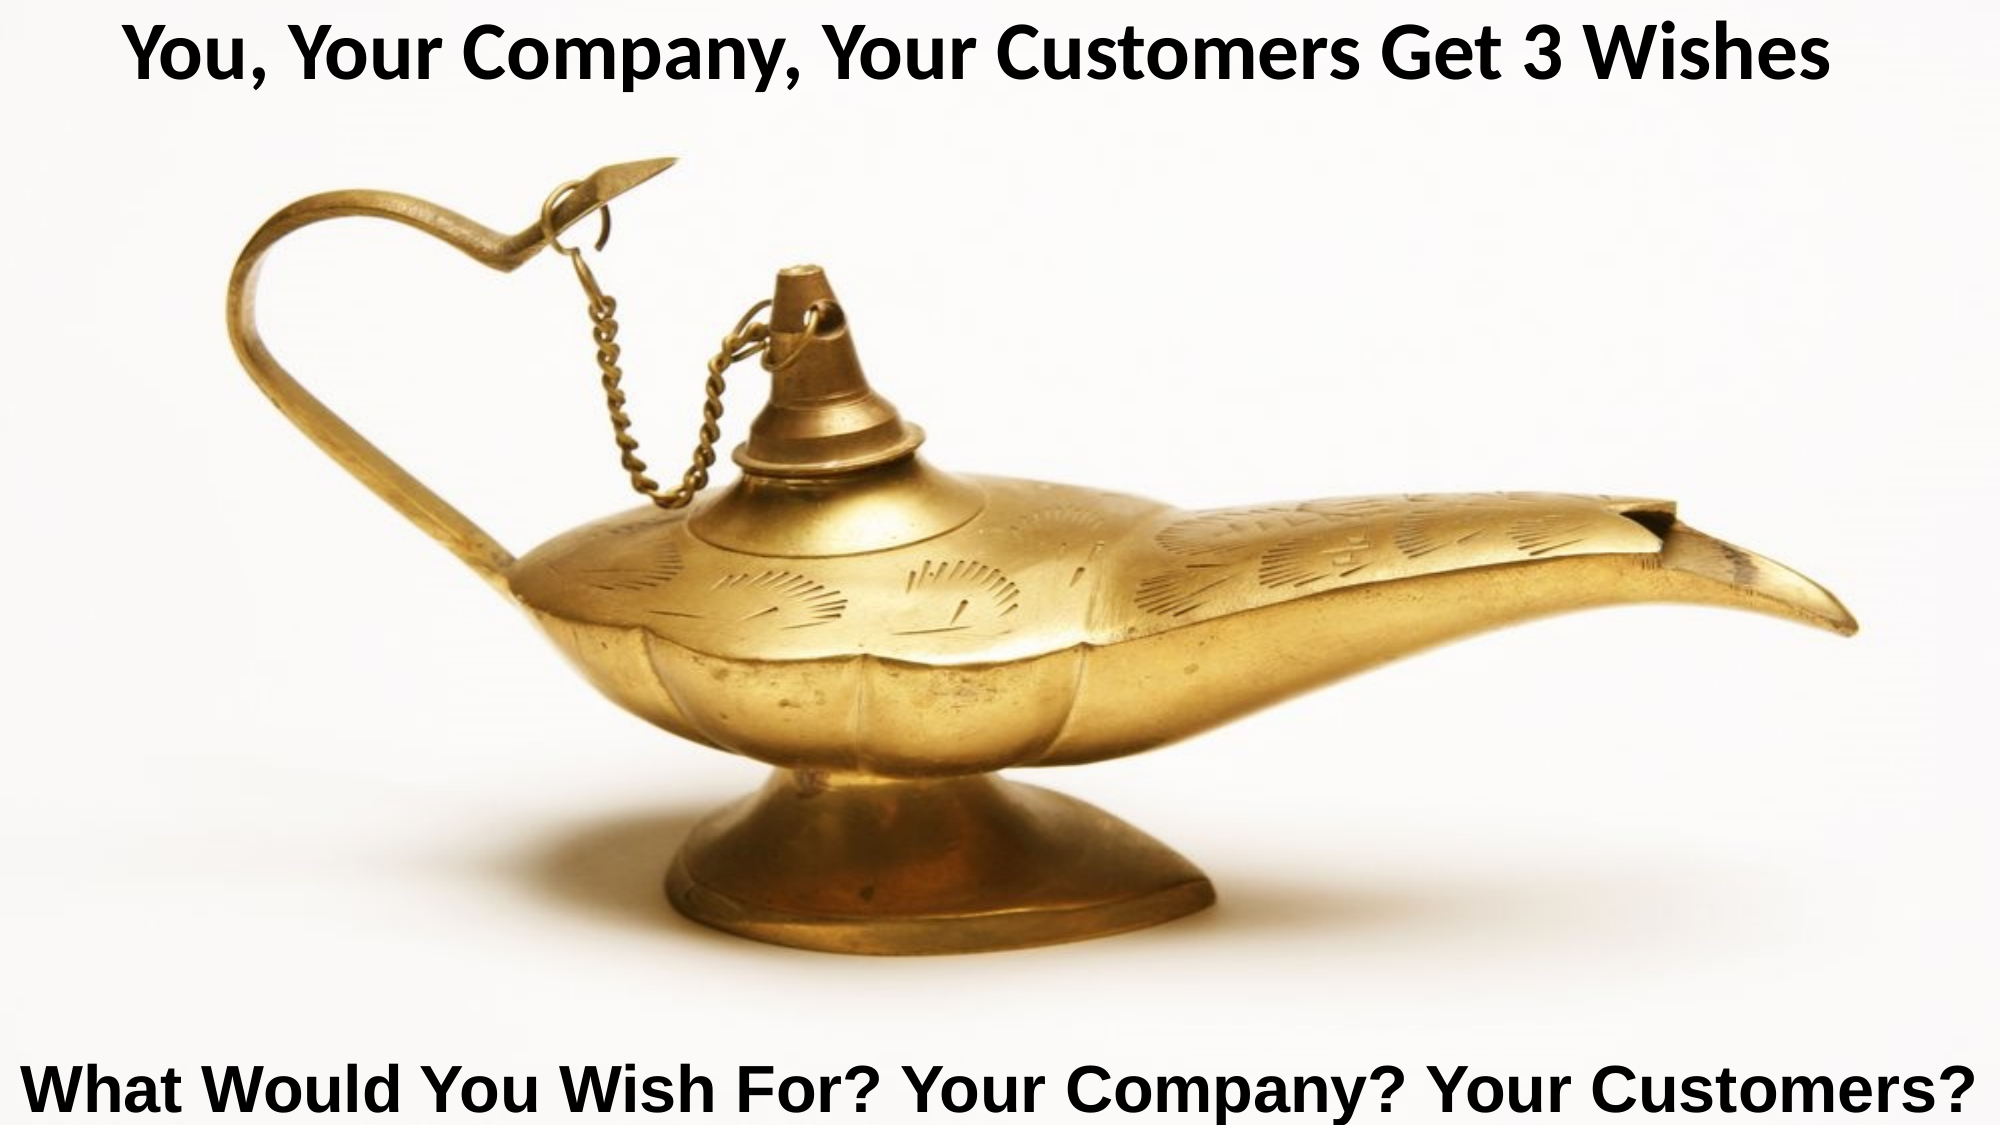

You, Your Company, Your Customers Get 3 Wishes
What Would You Wish For? Your Company? Your Customers?